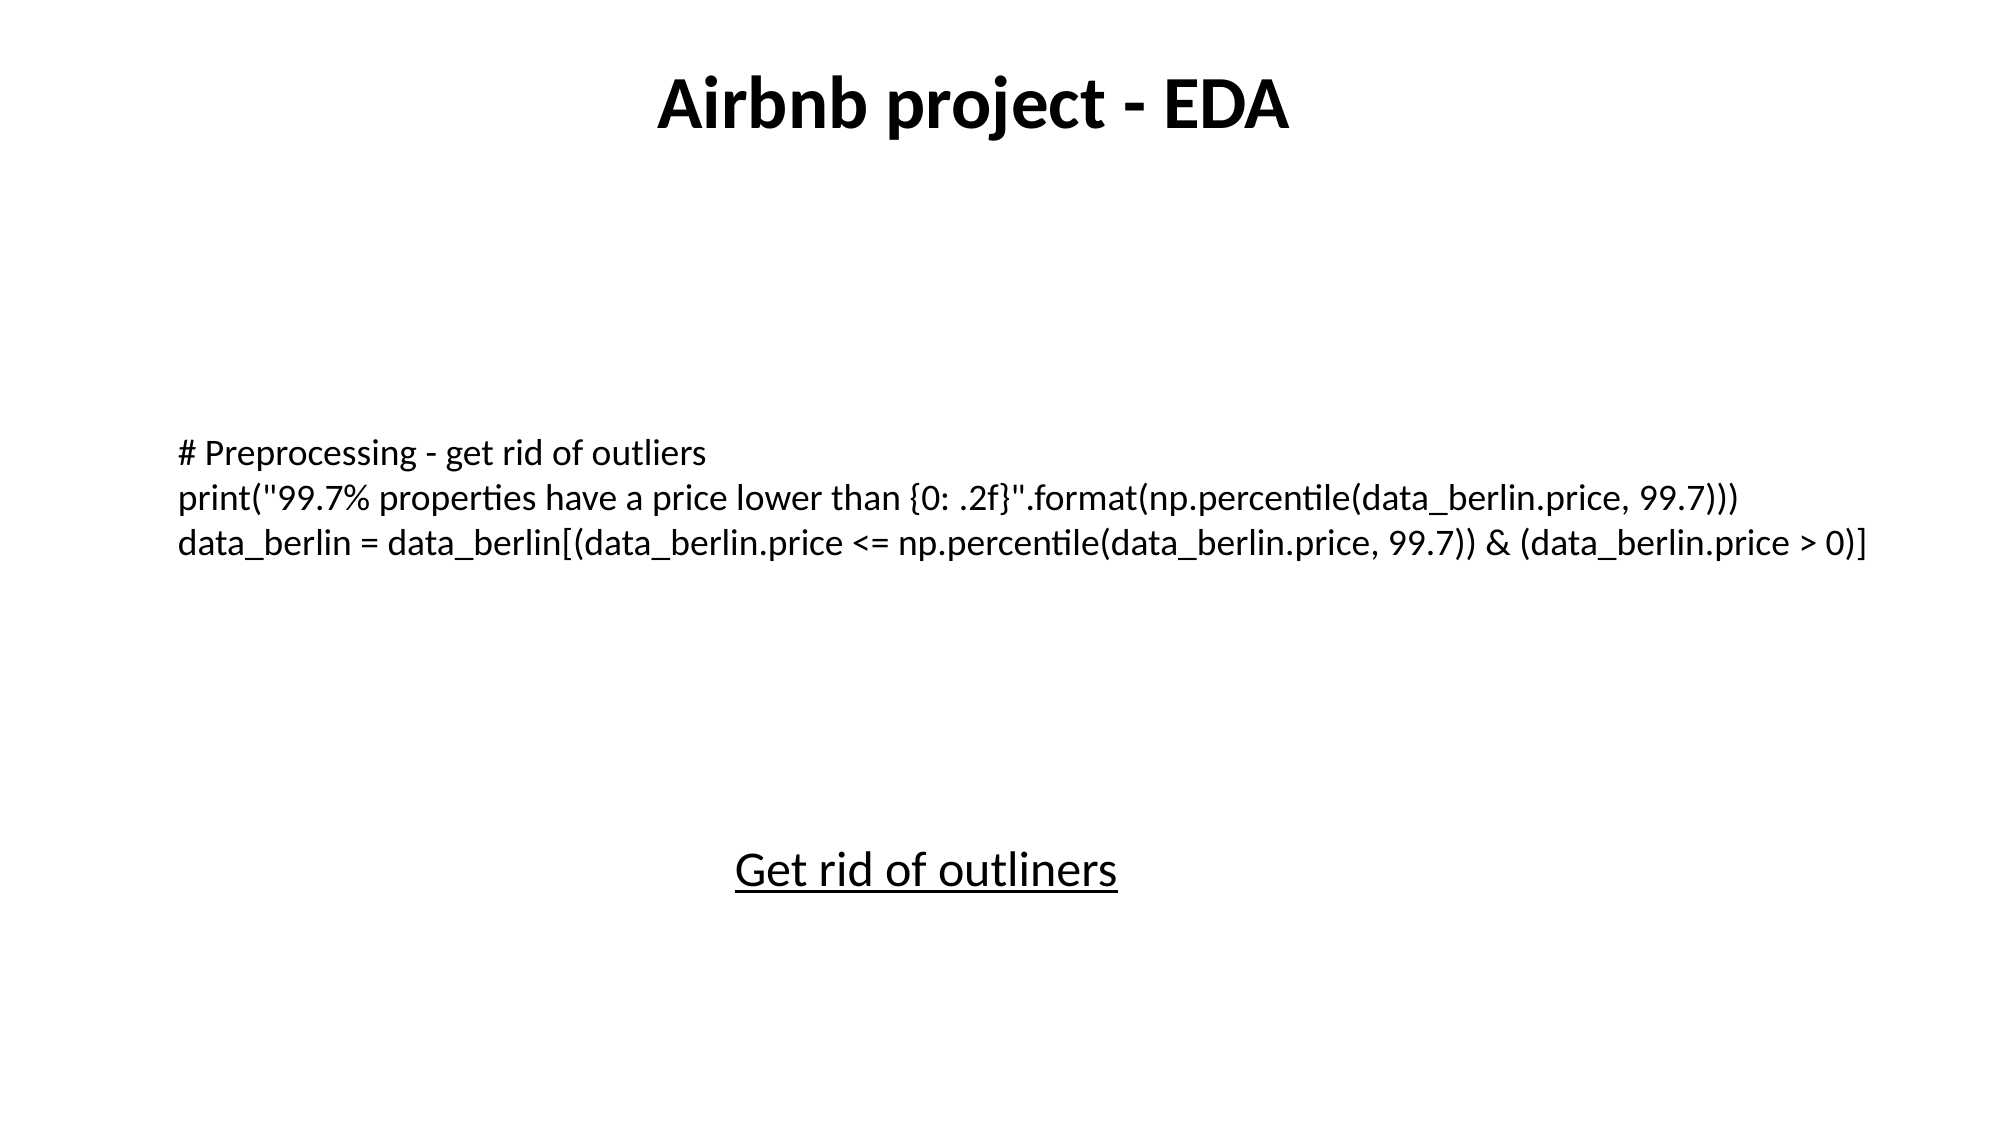

# Airbnb project - EDA
# Preprocessing - get rid of outliers
print("99.7% properties have a price lower than {0: .2f}".format(np.percentile(data_berlin.price, 99.7)))
data_berlin = data_berlin[(data_berlin.price <= np.percentile(data_berlin.price, 99.7)) & (data_berlin.price > 0)]

Get rid of outliners